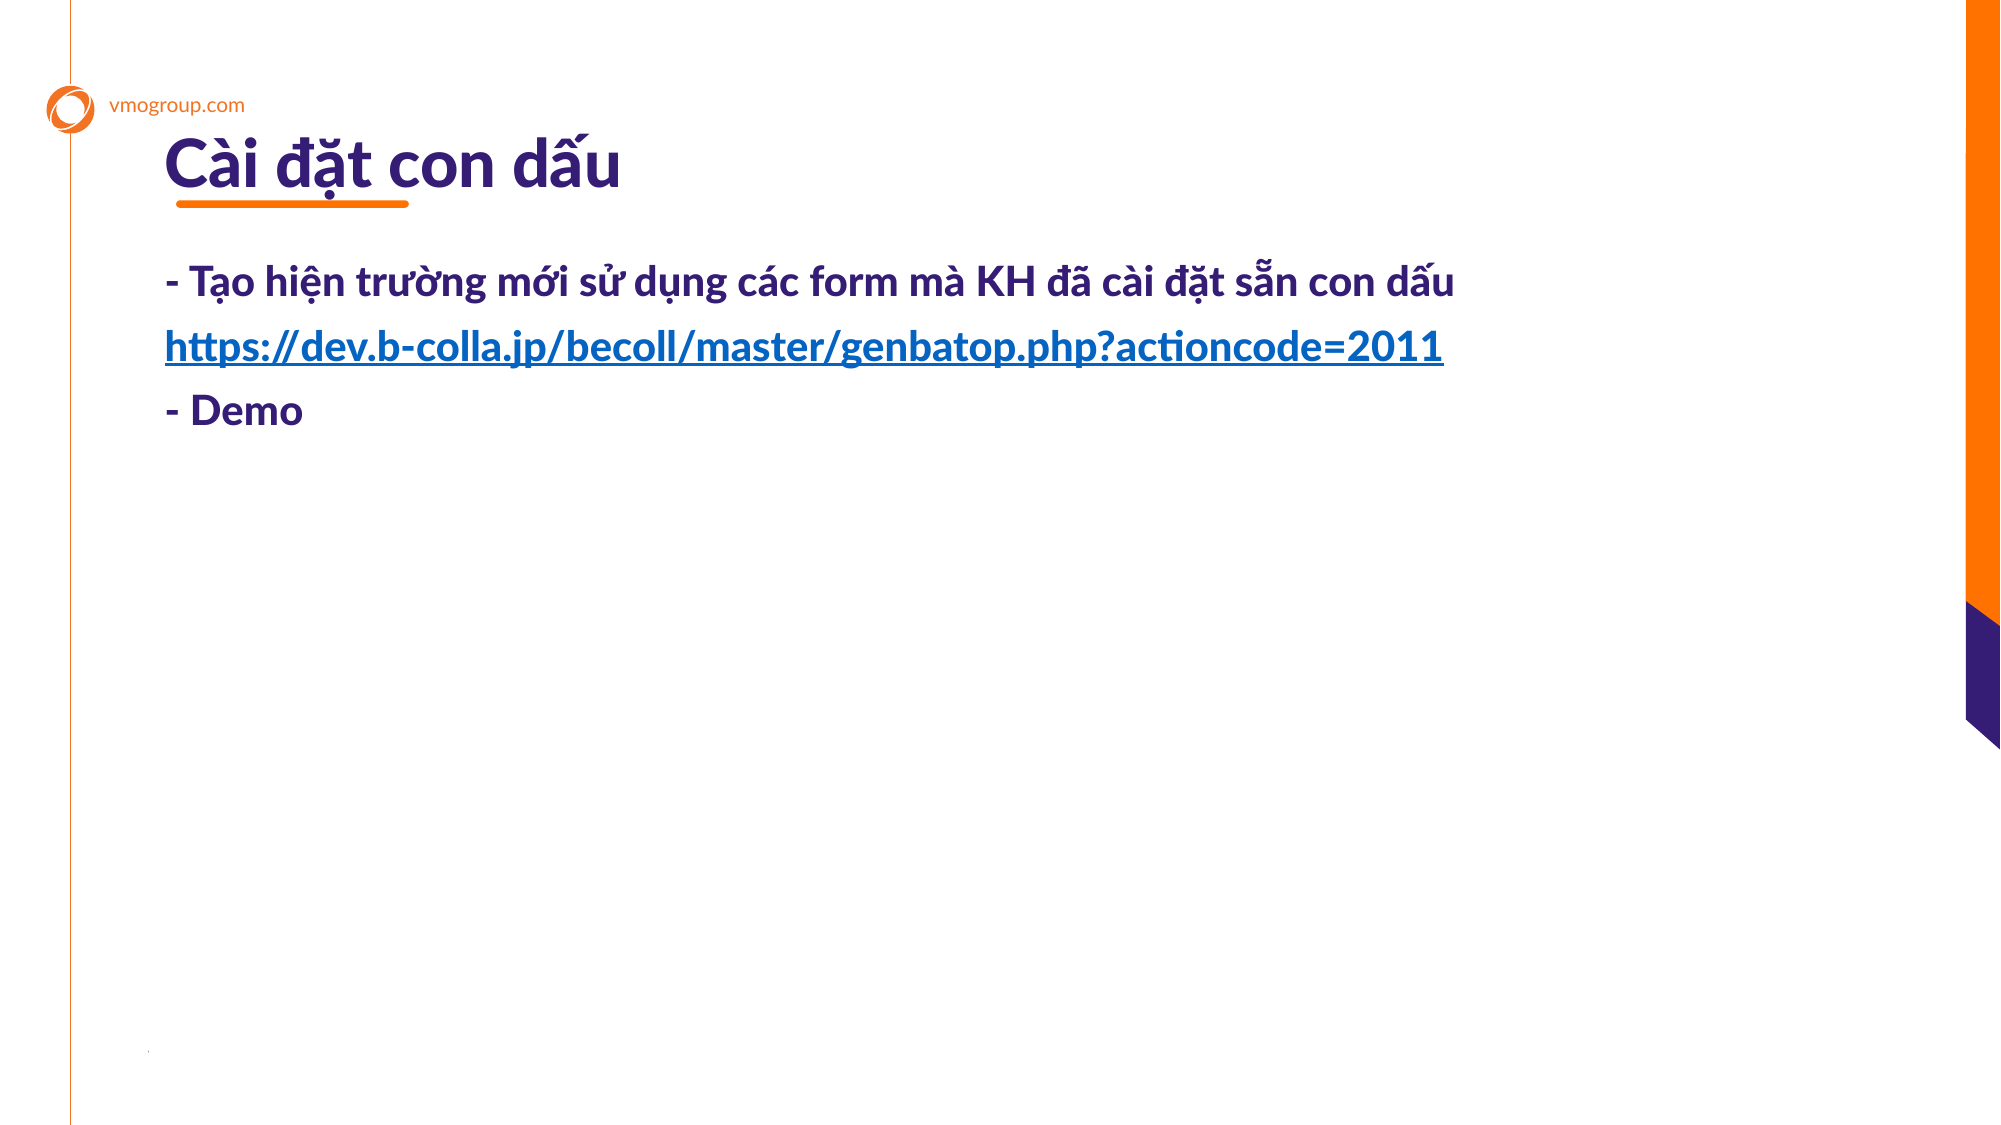

Cài đặt con dấu
- Tạo hiện trường mới sử dụng các form mà KH đã cài đặt sẵn con dấu
https://dev.b-colla.jp/becoll/master/genbatop.php?actioncode=2011
- Demo